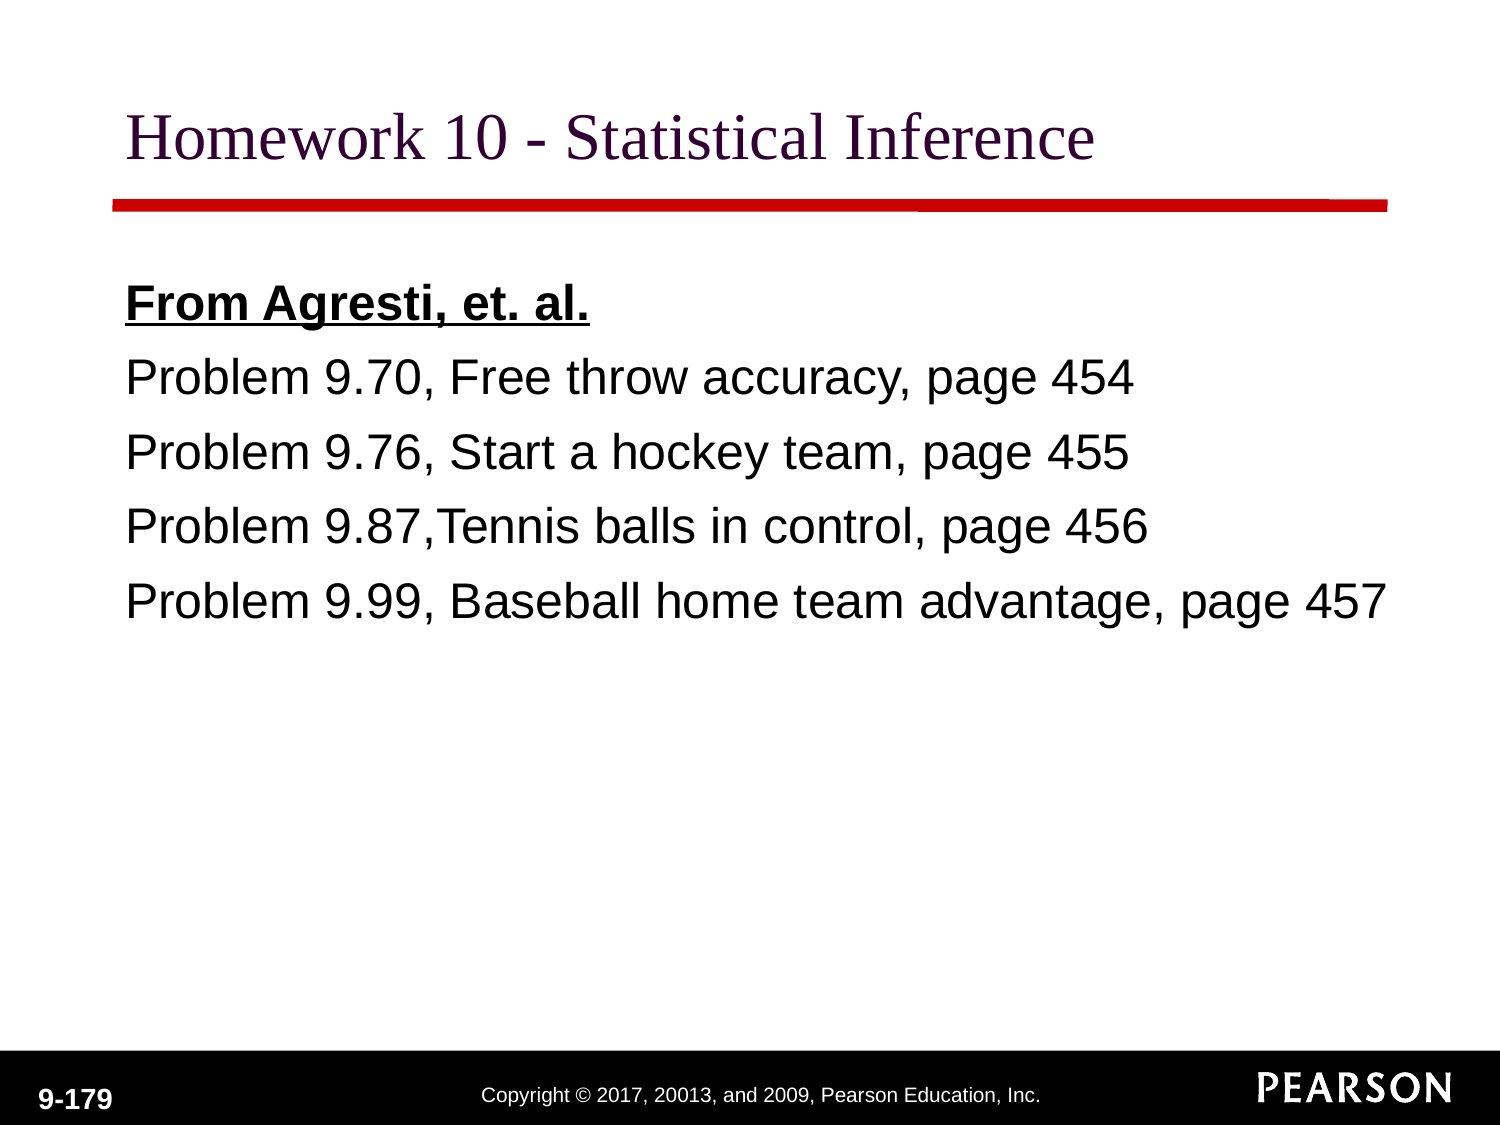

# Homework 10 - Statistical Inference
From Agresti, et. al.
Problem 9.70, Free throw accuracy, page 454
Problem 9.76, Start a hockey team, page 455
Problem 9.87,Tennis balls in control, page 456
Problem 9.99, Baseball home team advantage, page 457